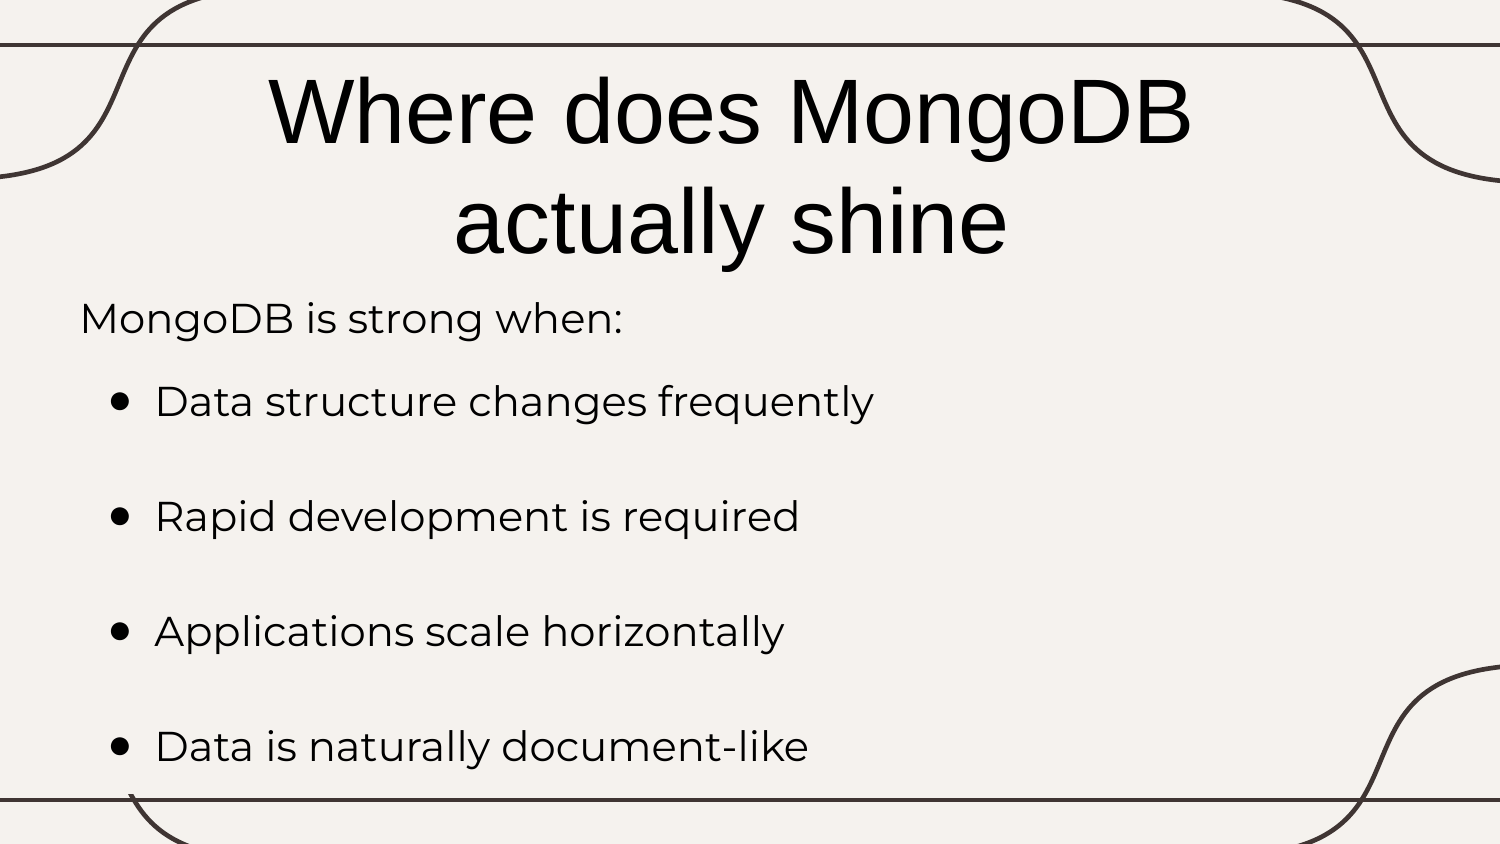

# Where does MongoDB actually shine
MongoDB is strong when:
Data structure changes frequently
Rapid development is required
Applications scale horizontally
Data is naturally document-like